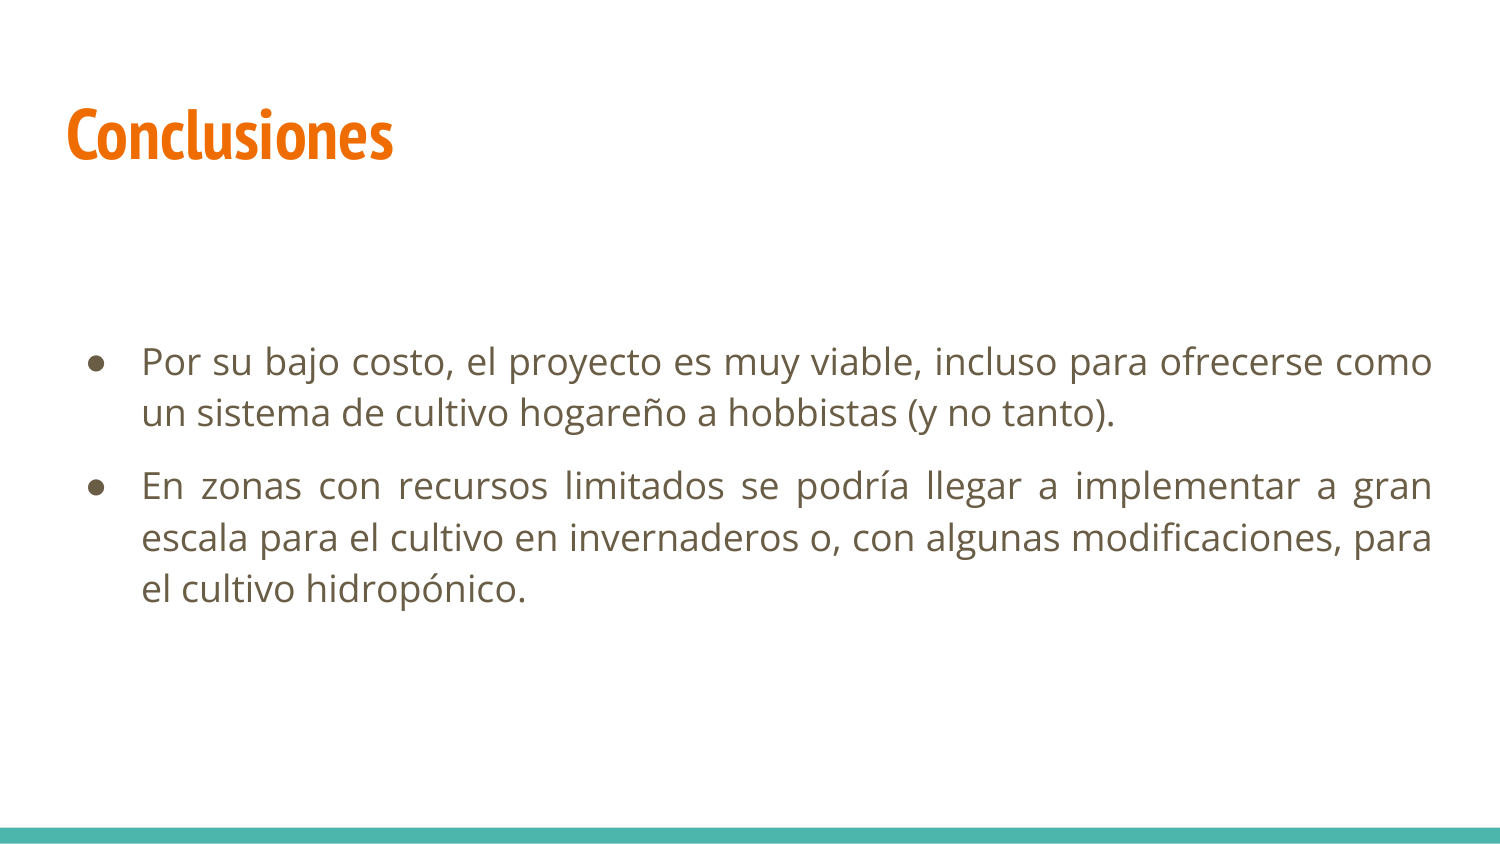

# Conclusiones
Por su bajo costo, el proyecto es muy viable, incluso para ofrecerse como un sistema de cultivo hogareño a hobbistas (y no tanto).
En zonas con recursos limitados se podría llegar a implementar a gran escala para el cultivo en invernaderos o, con algunas modificaciones, para el cultivo hidropónico.